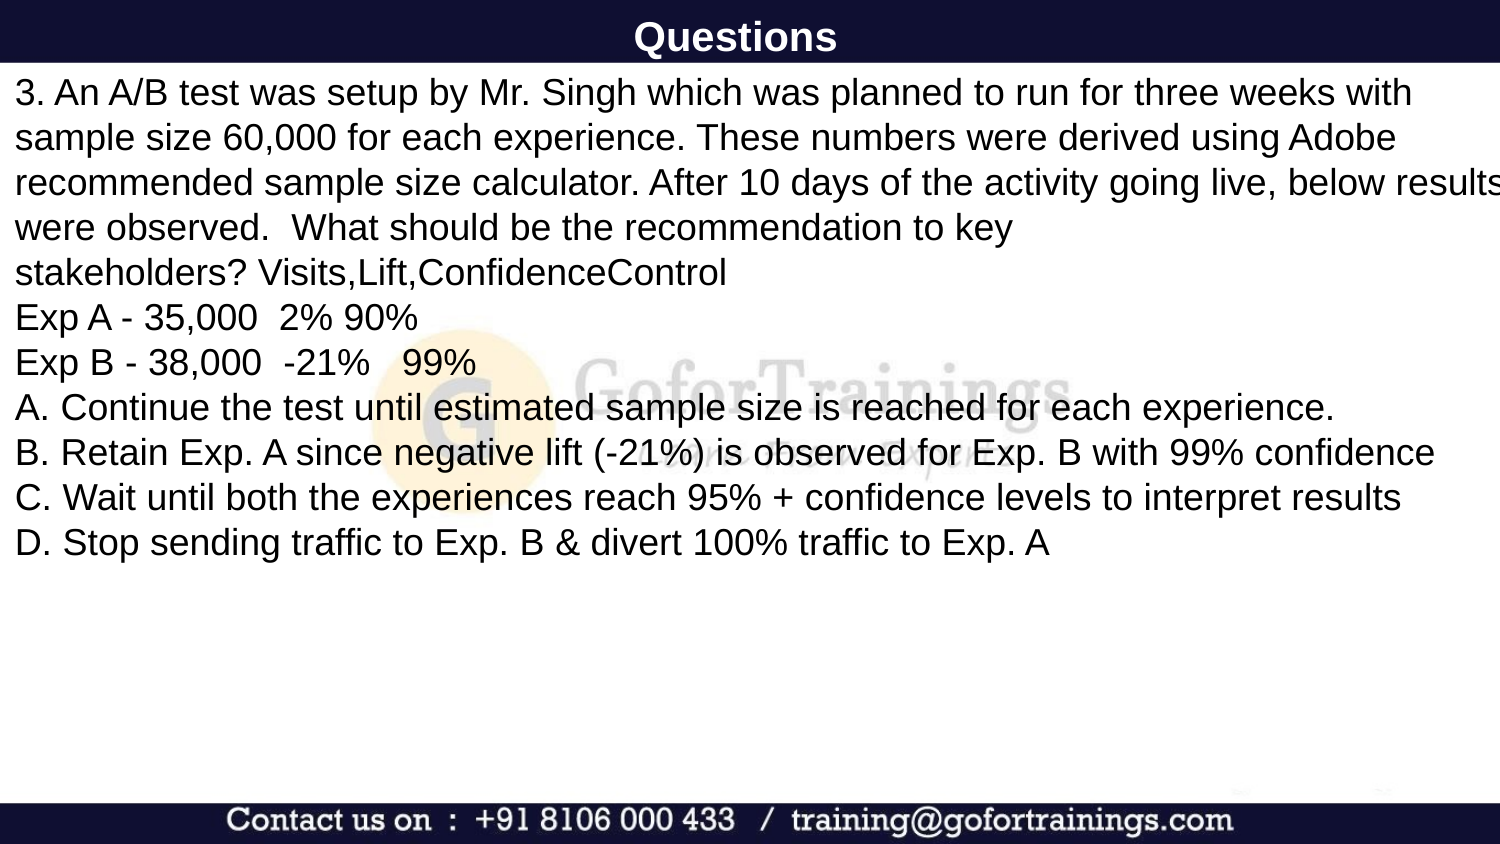

Questions
3. An A/B test was setup by Mr. Singh which was planned to run for three weeks with sample size 60,000 for each experience. These numbers were derived using Adobe recommended sample size calculator. After 10 days of the activity going live, below results were observed.  What should be the recommendation to key stakeholders? Visits,Lift,ConfidenceControl
Exp A - 35,000  2% 90%
Exp B - 38,000  -21%   99%
A. Continue the test until estimated sample size is reached for each experience.
B. Retain Exp. A since negative lift (-21%) is observed for Exp. B with 99% confidence
C. Wait until both the experiences reach 95% + confidence levels to interpret results
D. Stop sending traffic to Exp. B & divert 100% traffic to Exp. A